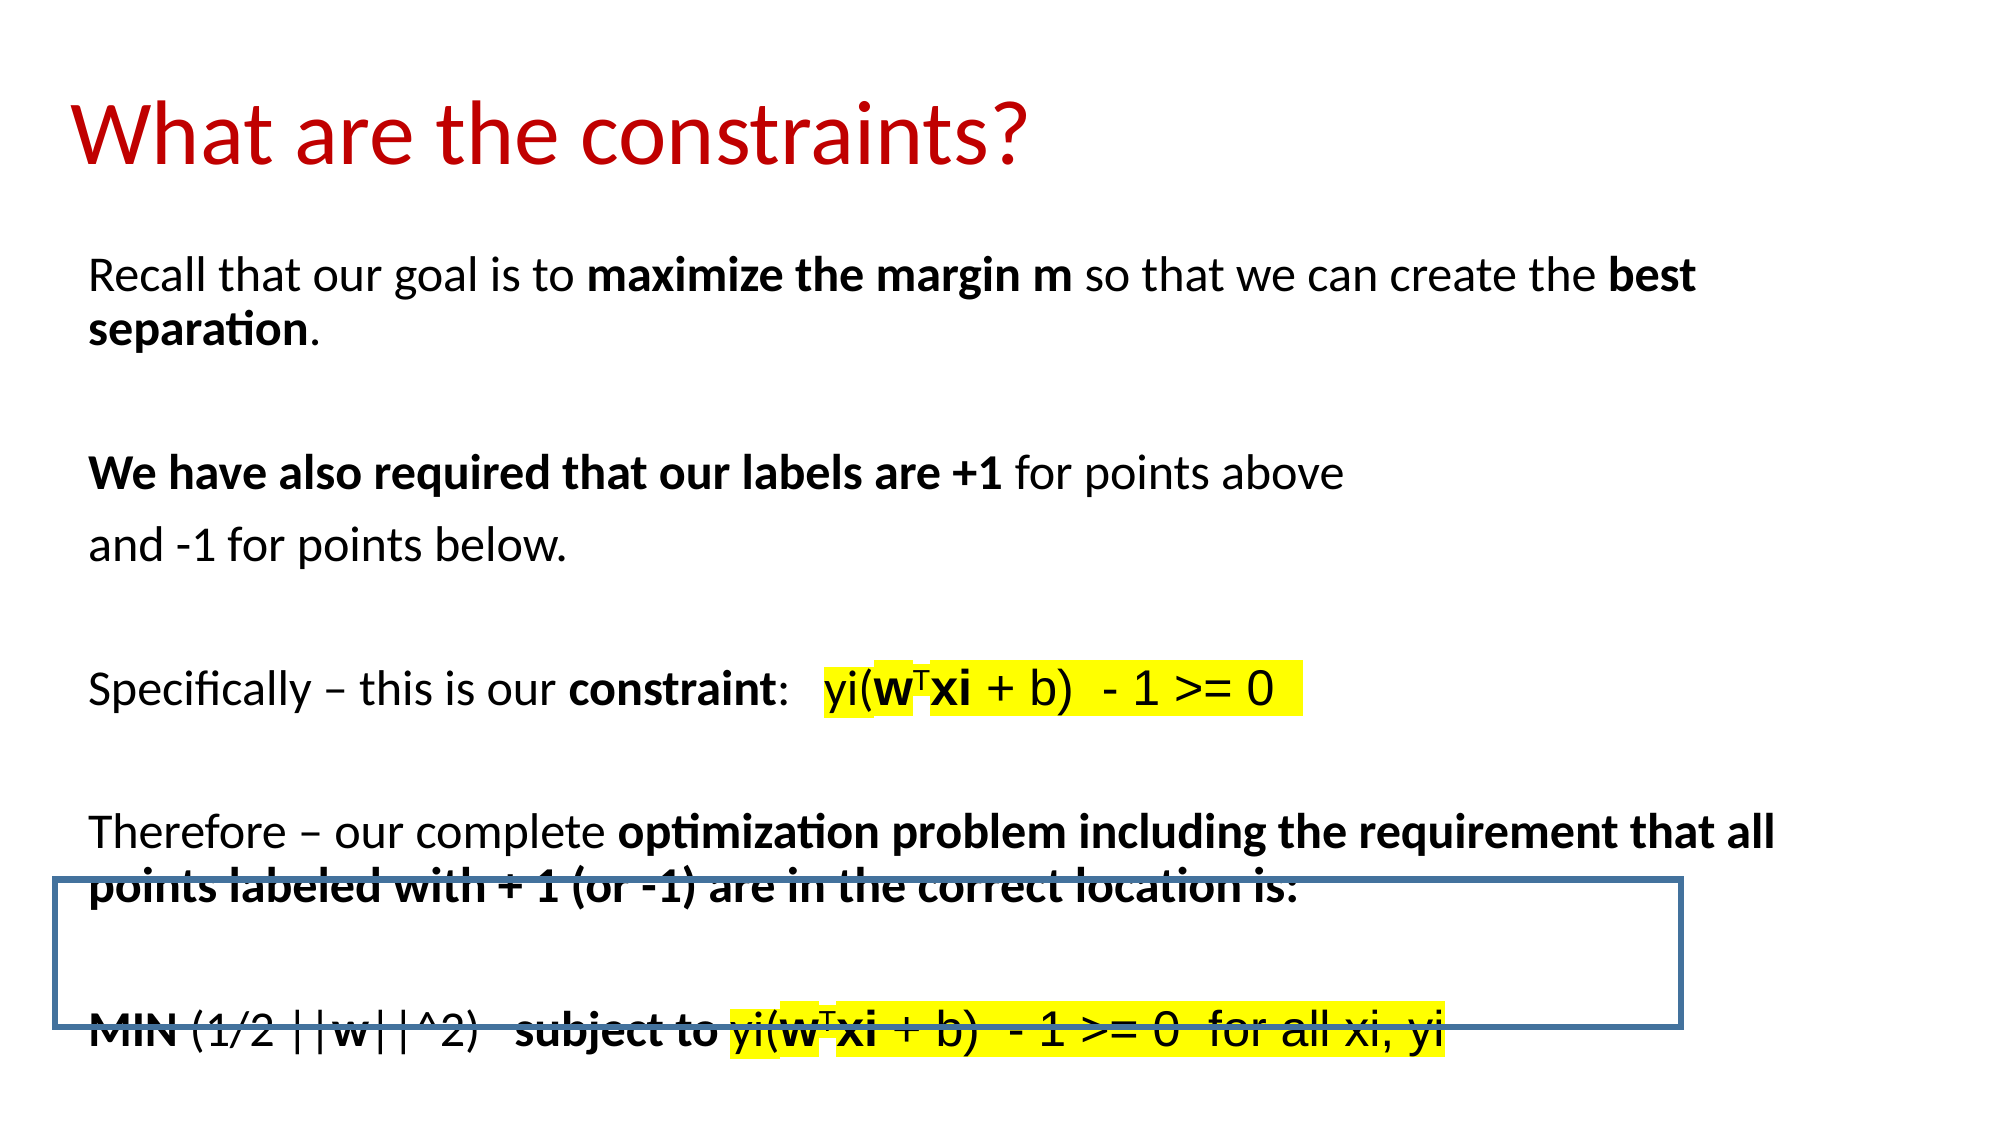

# What are the constraints?
Recall that our goal is to maximize the margin m so that we can create the best separation.

We have also required that our labels are +1 for points above
and -1 for points below.

Specifically – this is our constraint:   yi(wTxi + b)  - 1 >= 0

Therefore – our complete optimization problem including the requirement that all points labeled with + 1 (or -1) are in the correct location is:

MIN (1/2 ||w||^2)   subject to yi(wTxi + b)  - 1 >= 0  for all xi, yi